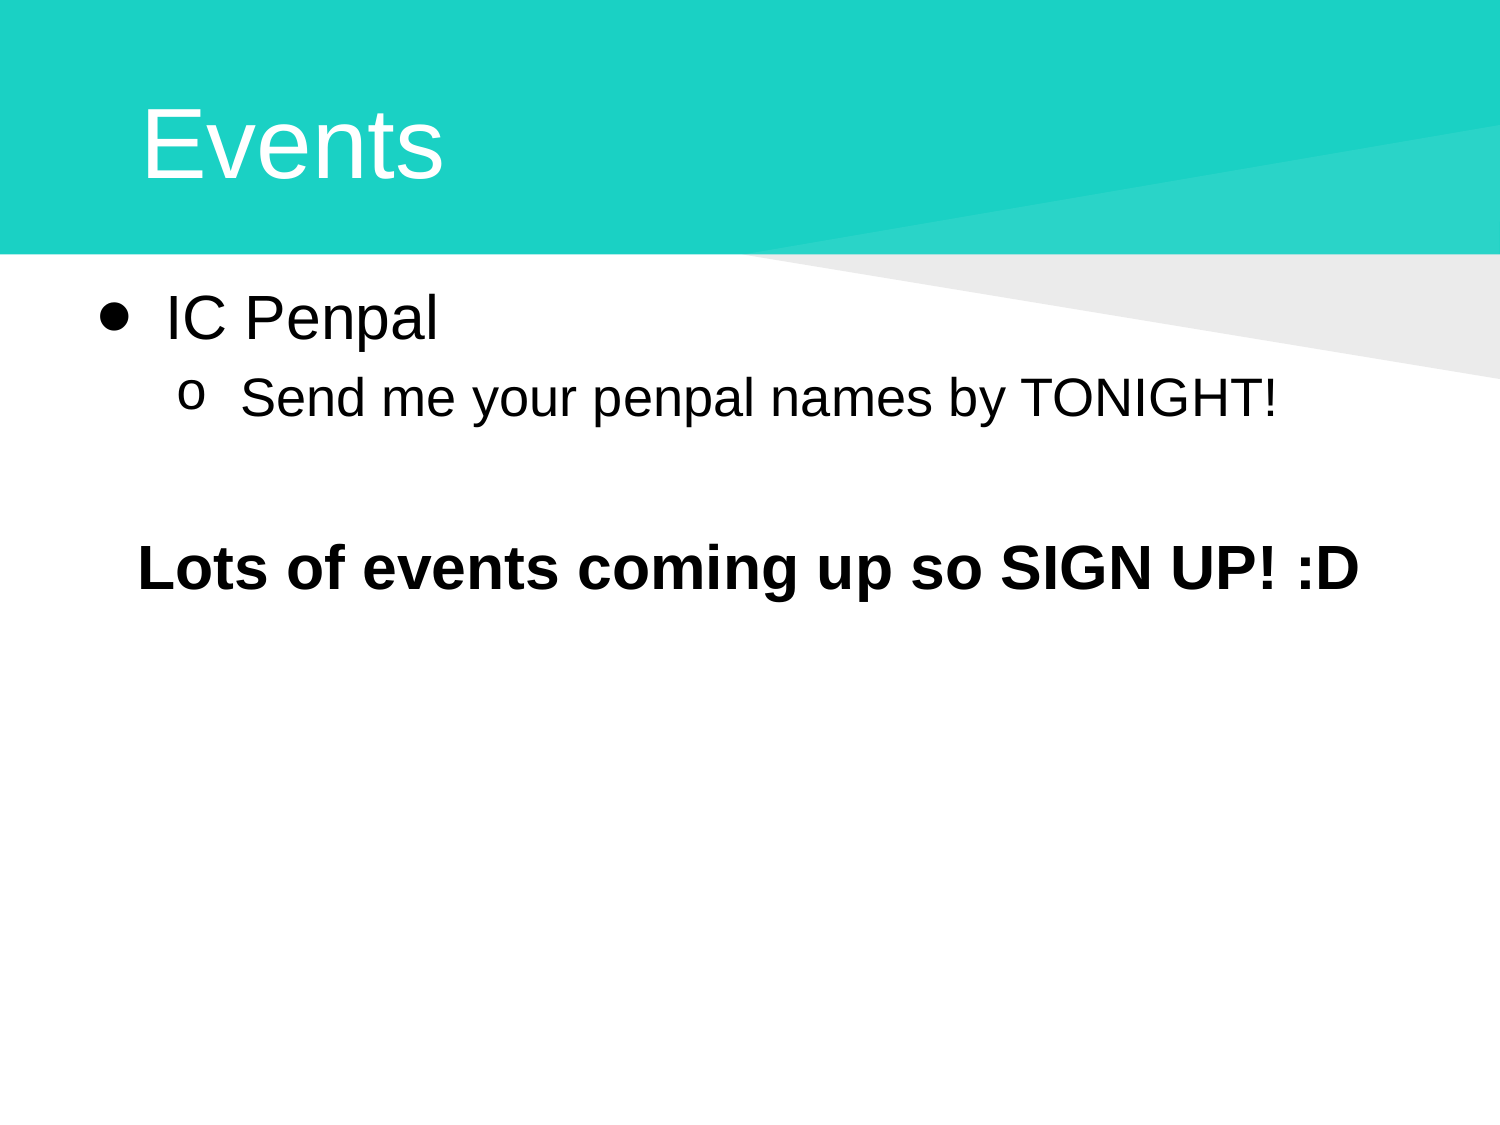

# Events
IC Penpal
Send me your penpal names by TONIGHT!

Lots of events coming up so SIGN UP! :D